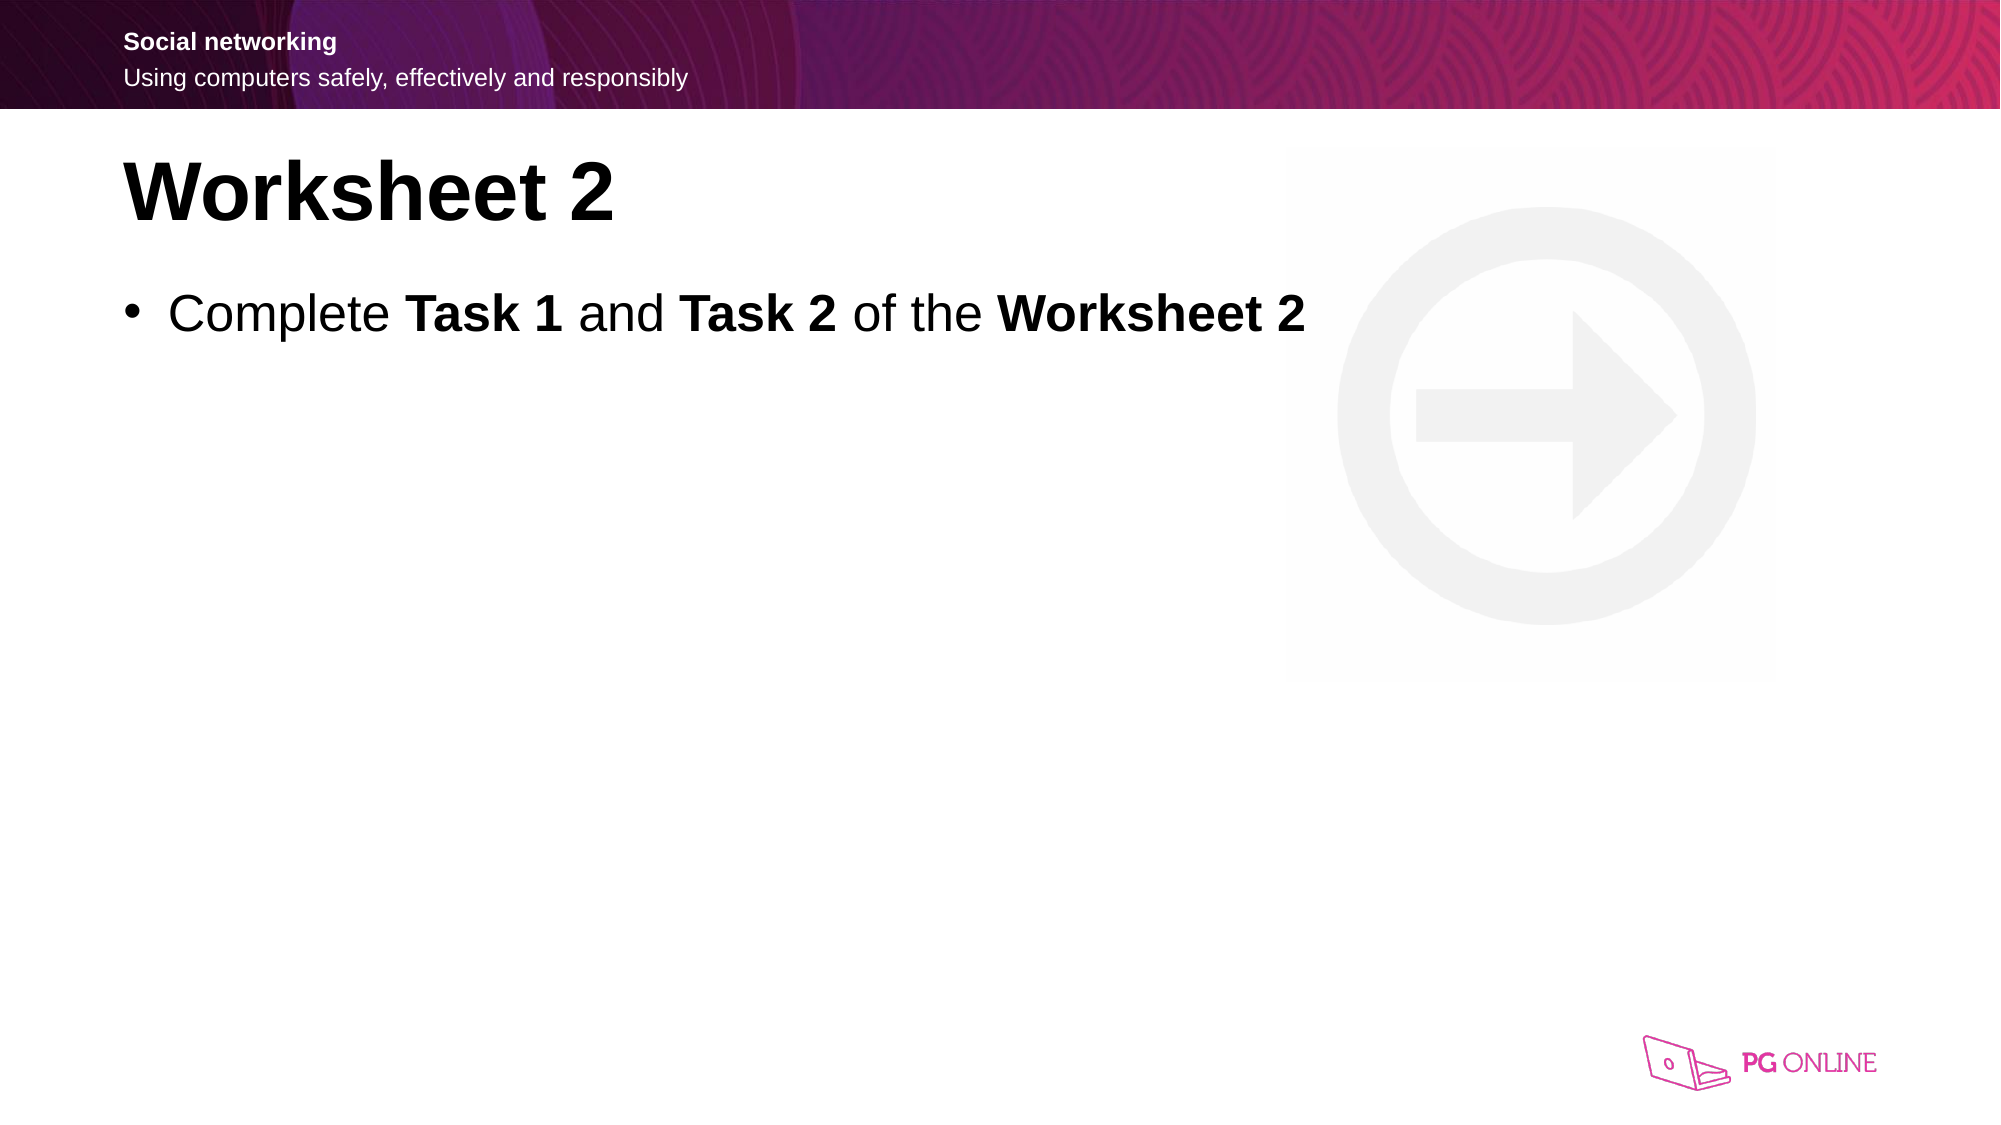

Worksheet 2
Complete Task 1 and Task 2 of the Worksheet 2